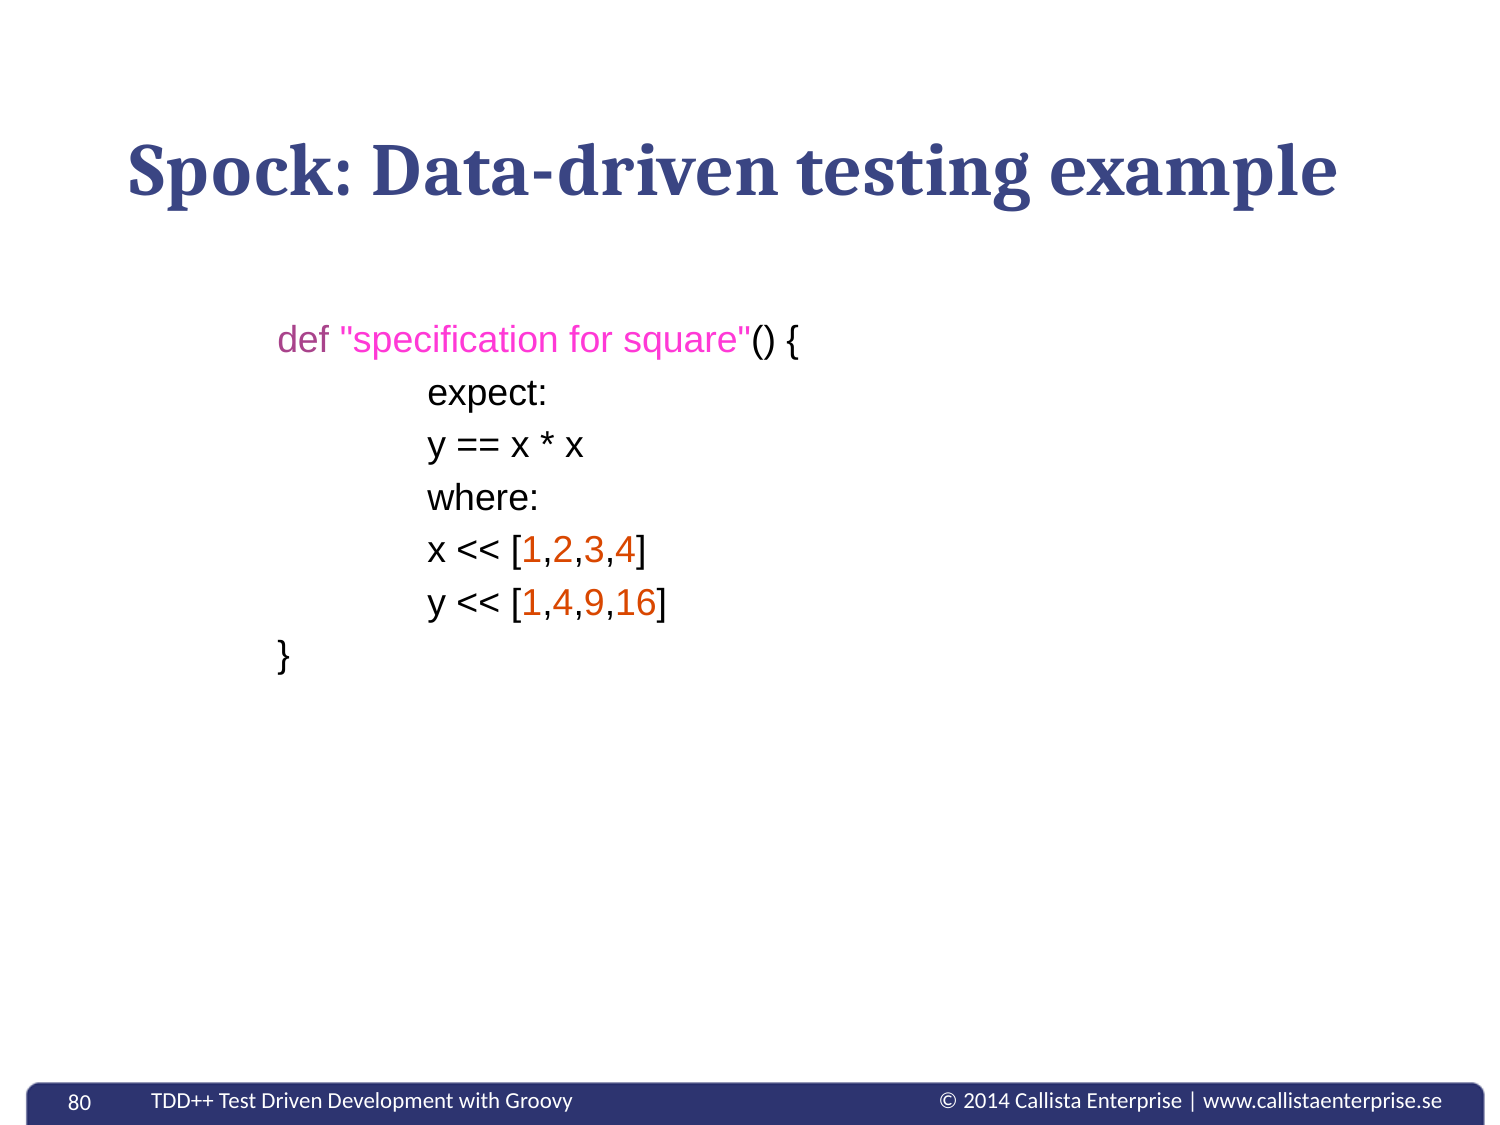

# Spock: Data-driven testing example

	def "specification for square"() {
		expect:
		y == x * x
		where:
		x << [1,2,3,4]
		y << [1,4,9,16]
	}